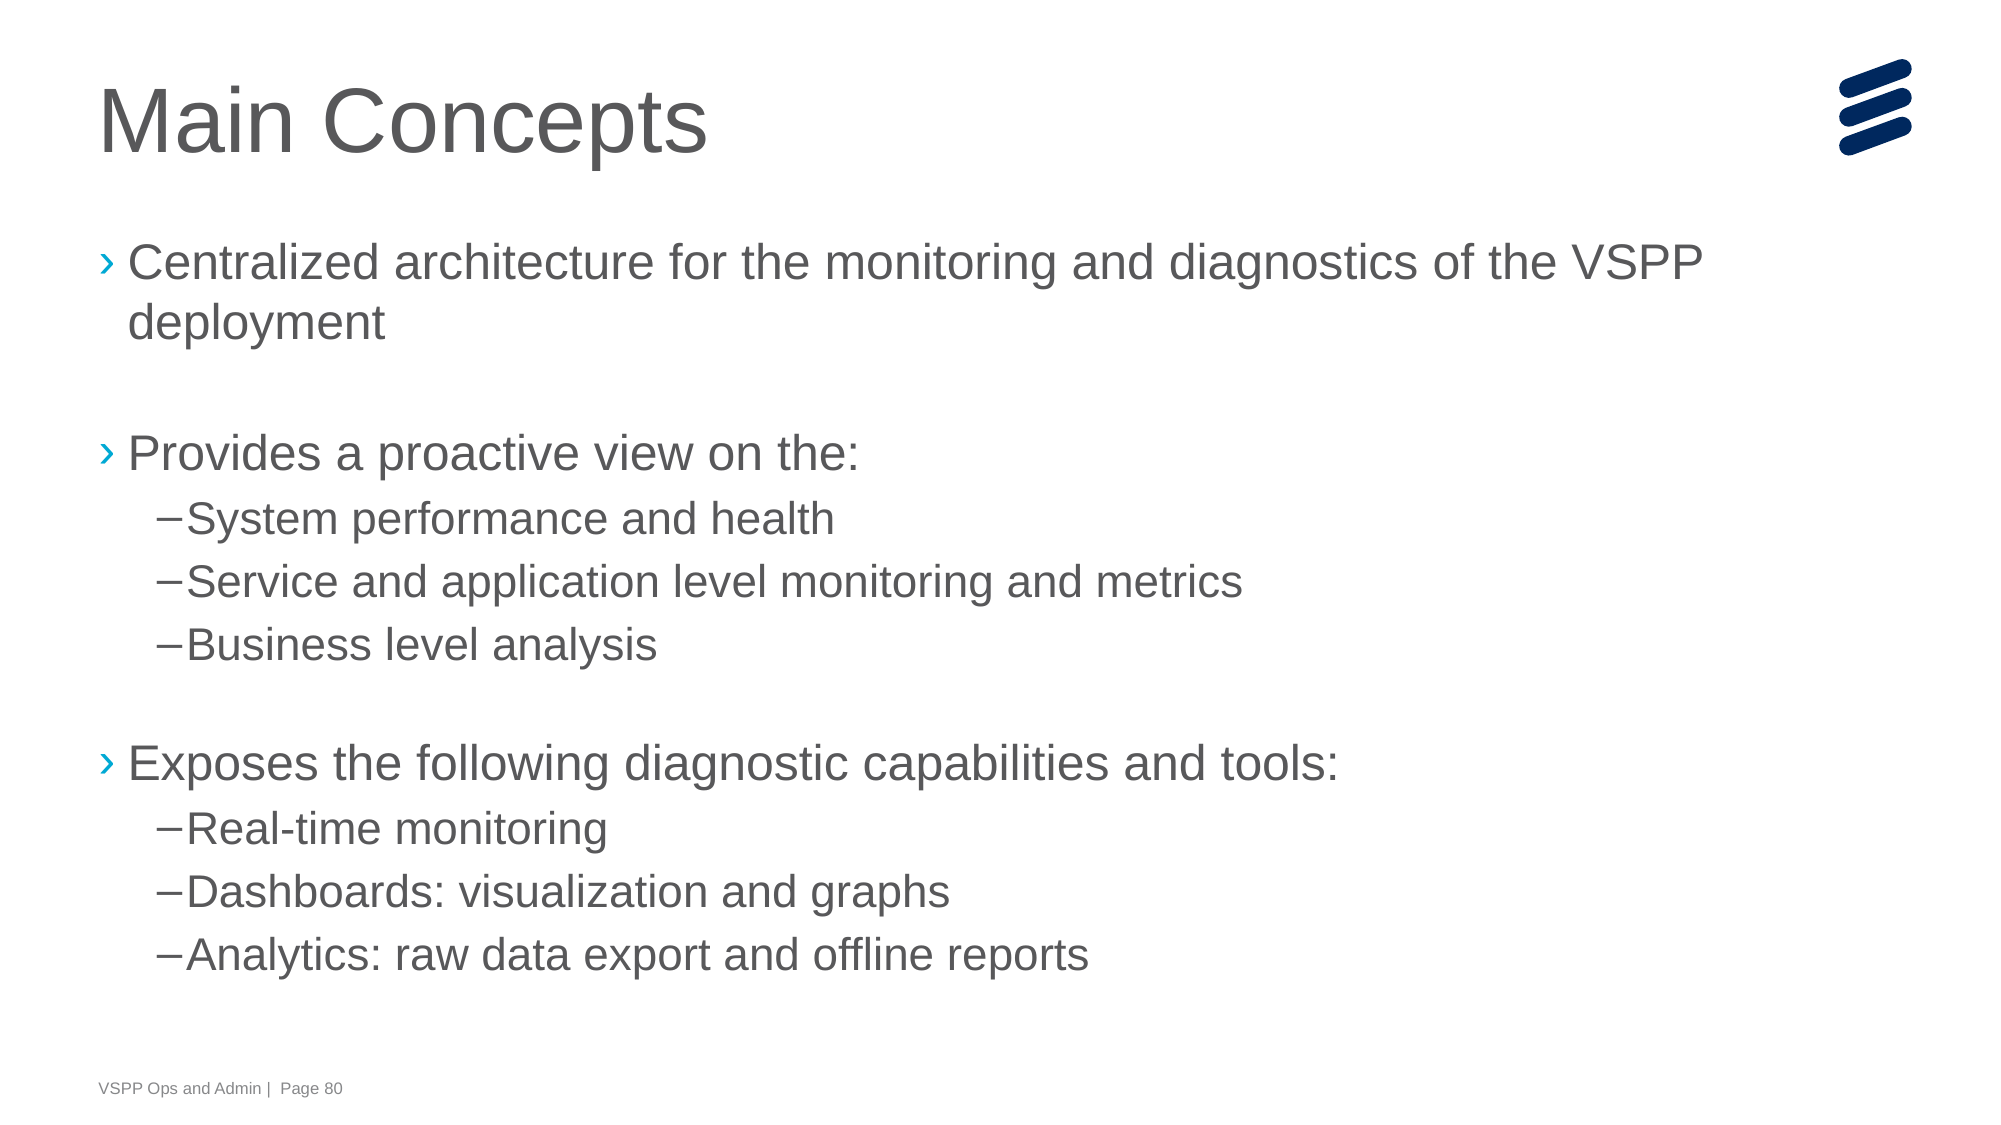

# Main Concepts
Centralized architecture for the monitoring and diagnostics of the VSPP deployment
Provides a proactive view on the:
System performance and health
Service and application level monitoring and metrics
Business level analysis
Exposes the following diagnostic capabilities and tools:
Real-time monitoring
Dashboards: visualization and graphs
Analytics: raw data export and offline reports